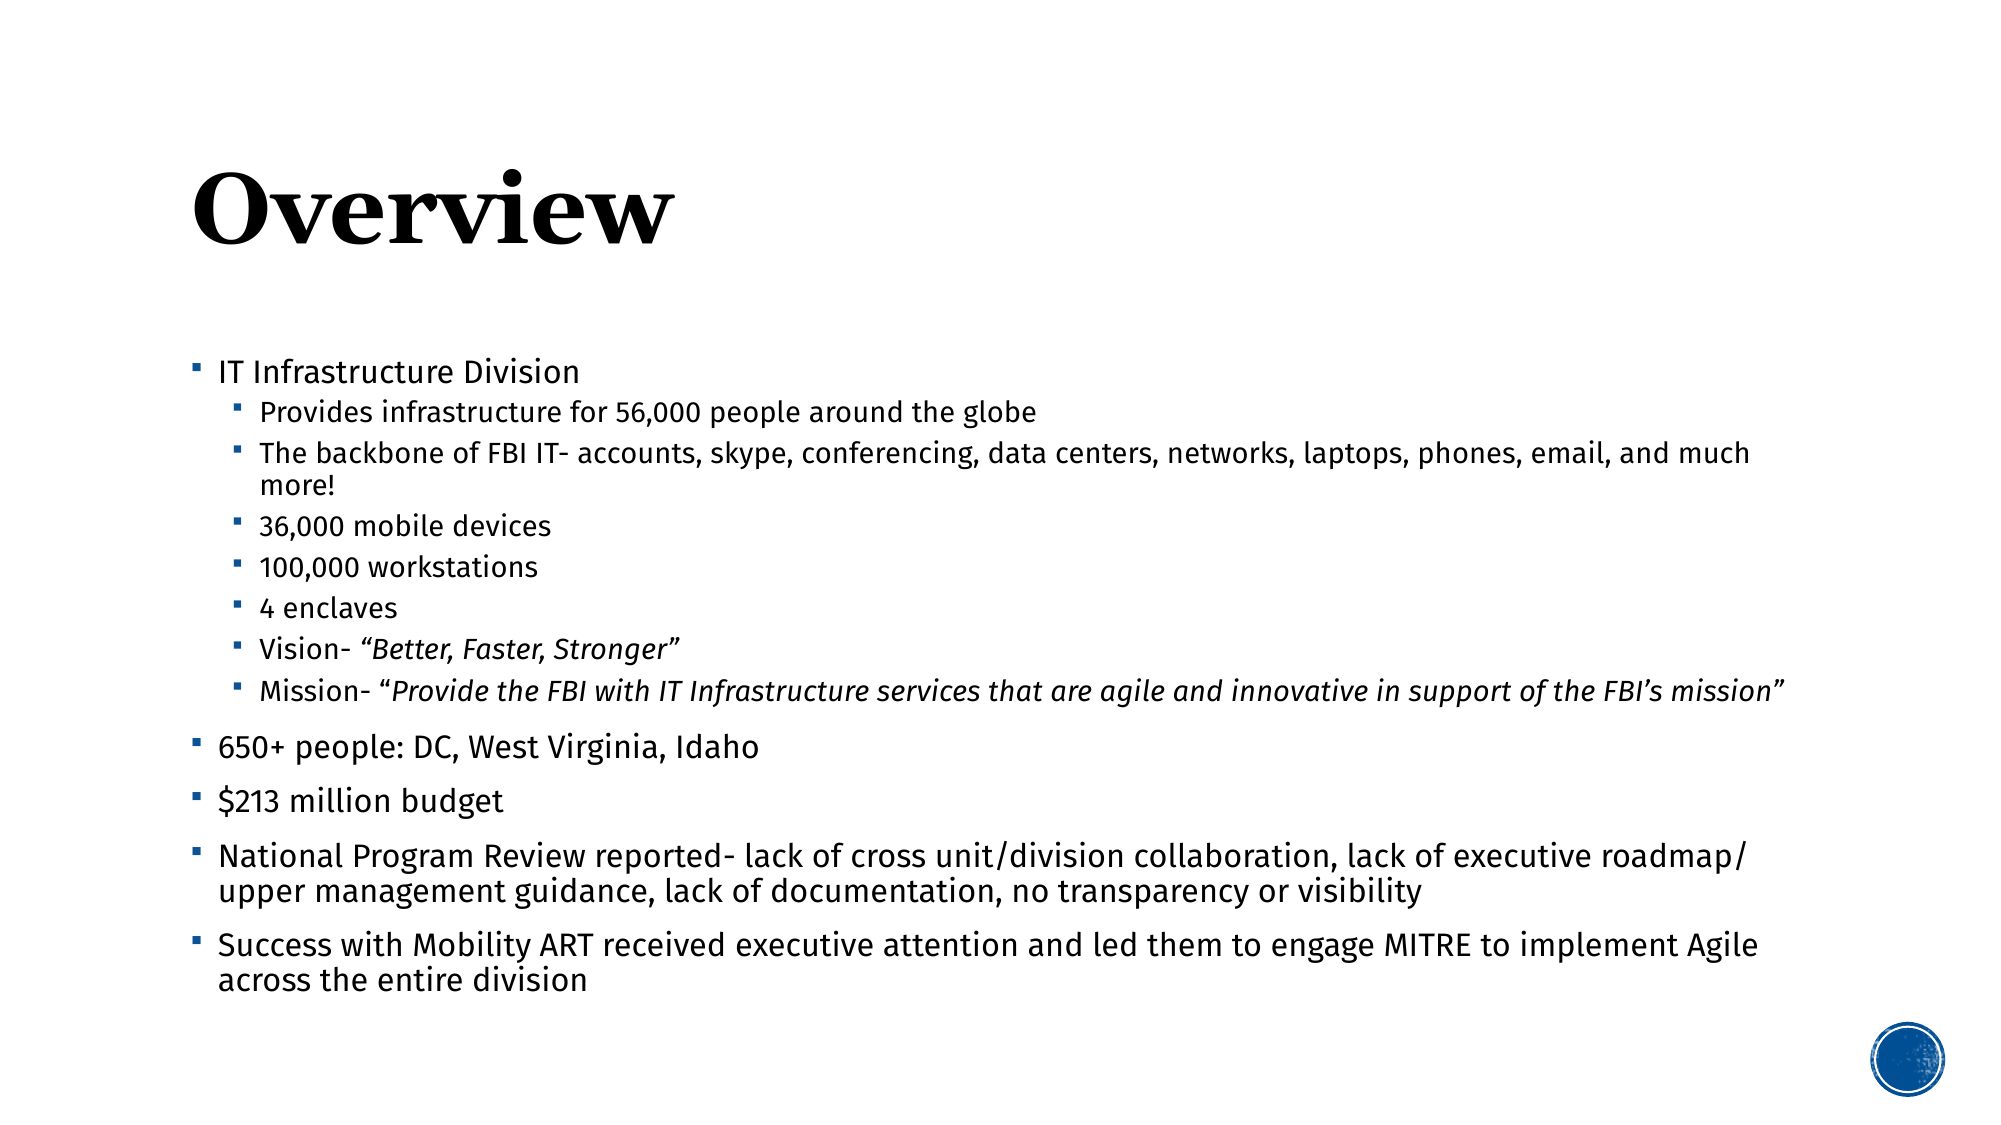

# Overview
IT Infrastructure Division
Provides infrastructure for 56,000 people around the globe
The backbone of FBI IT- accounts, skype, conferencing, data centers, networks, laptops, phones, email, and much more!
36,000 mobile devices
100,000 workstations
4 enclaves
Vision- “Better, Faster, Stronger”
Mission- “Provide the FBI with IT Infrastructure services that are agile and innovative in support of the FBI’s mission”
650+ people: DC, West Virginia, Idaho
$213 million budget
National Program Review reported- lack of cross unit/division collaboration, lack of executive roadmap/ upper management guidance, lack of documentation, no transparency or visibility
Success with Mobility ART received executive attention and led them to engage MITRE to implement Agile across the entire division